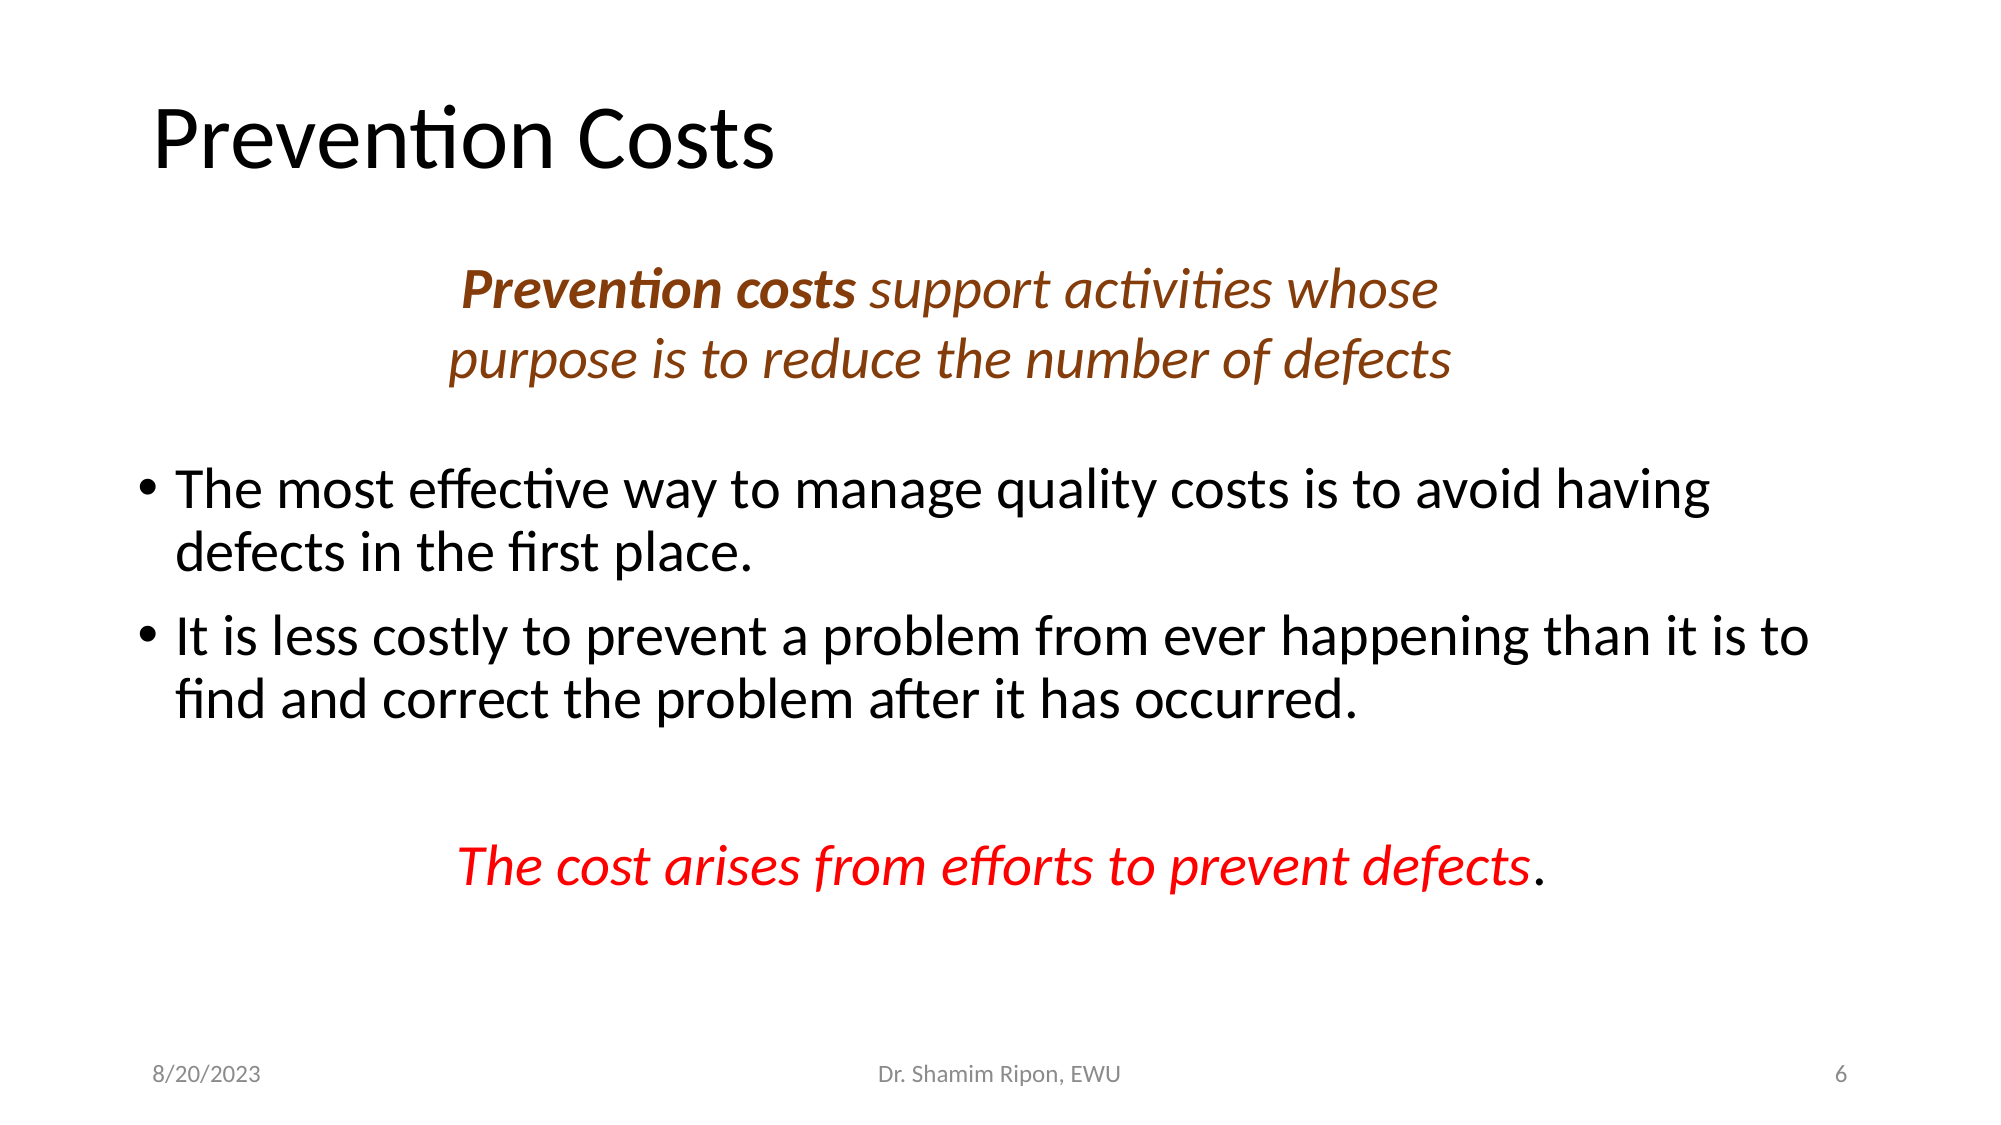

# Prevention Costs
Prevention costs support activities whose purpose is to reduce the number of defects
The most effective way to manage quality costs is to avoid having defects in the first place.
It is less costly to prevent a problem from ever happening than it is to find and correct the problem after it has occurred.

The cost arises from efforts to prevent defects.

8/20/2023
Dr. Shamim Ripon, EWU
6